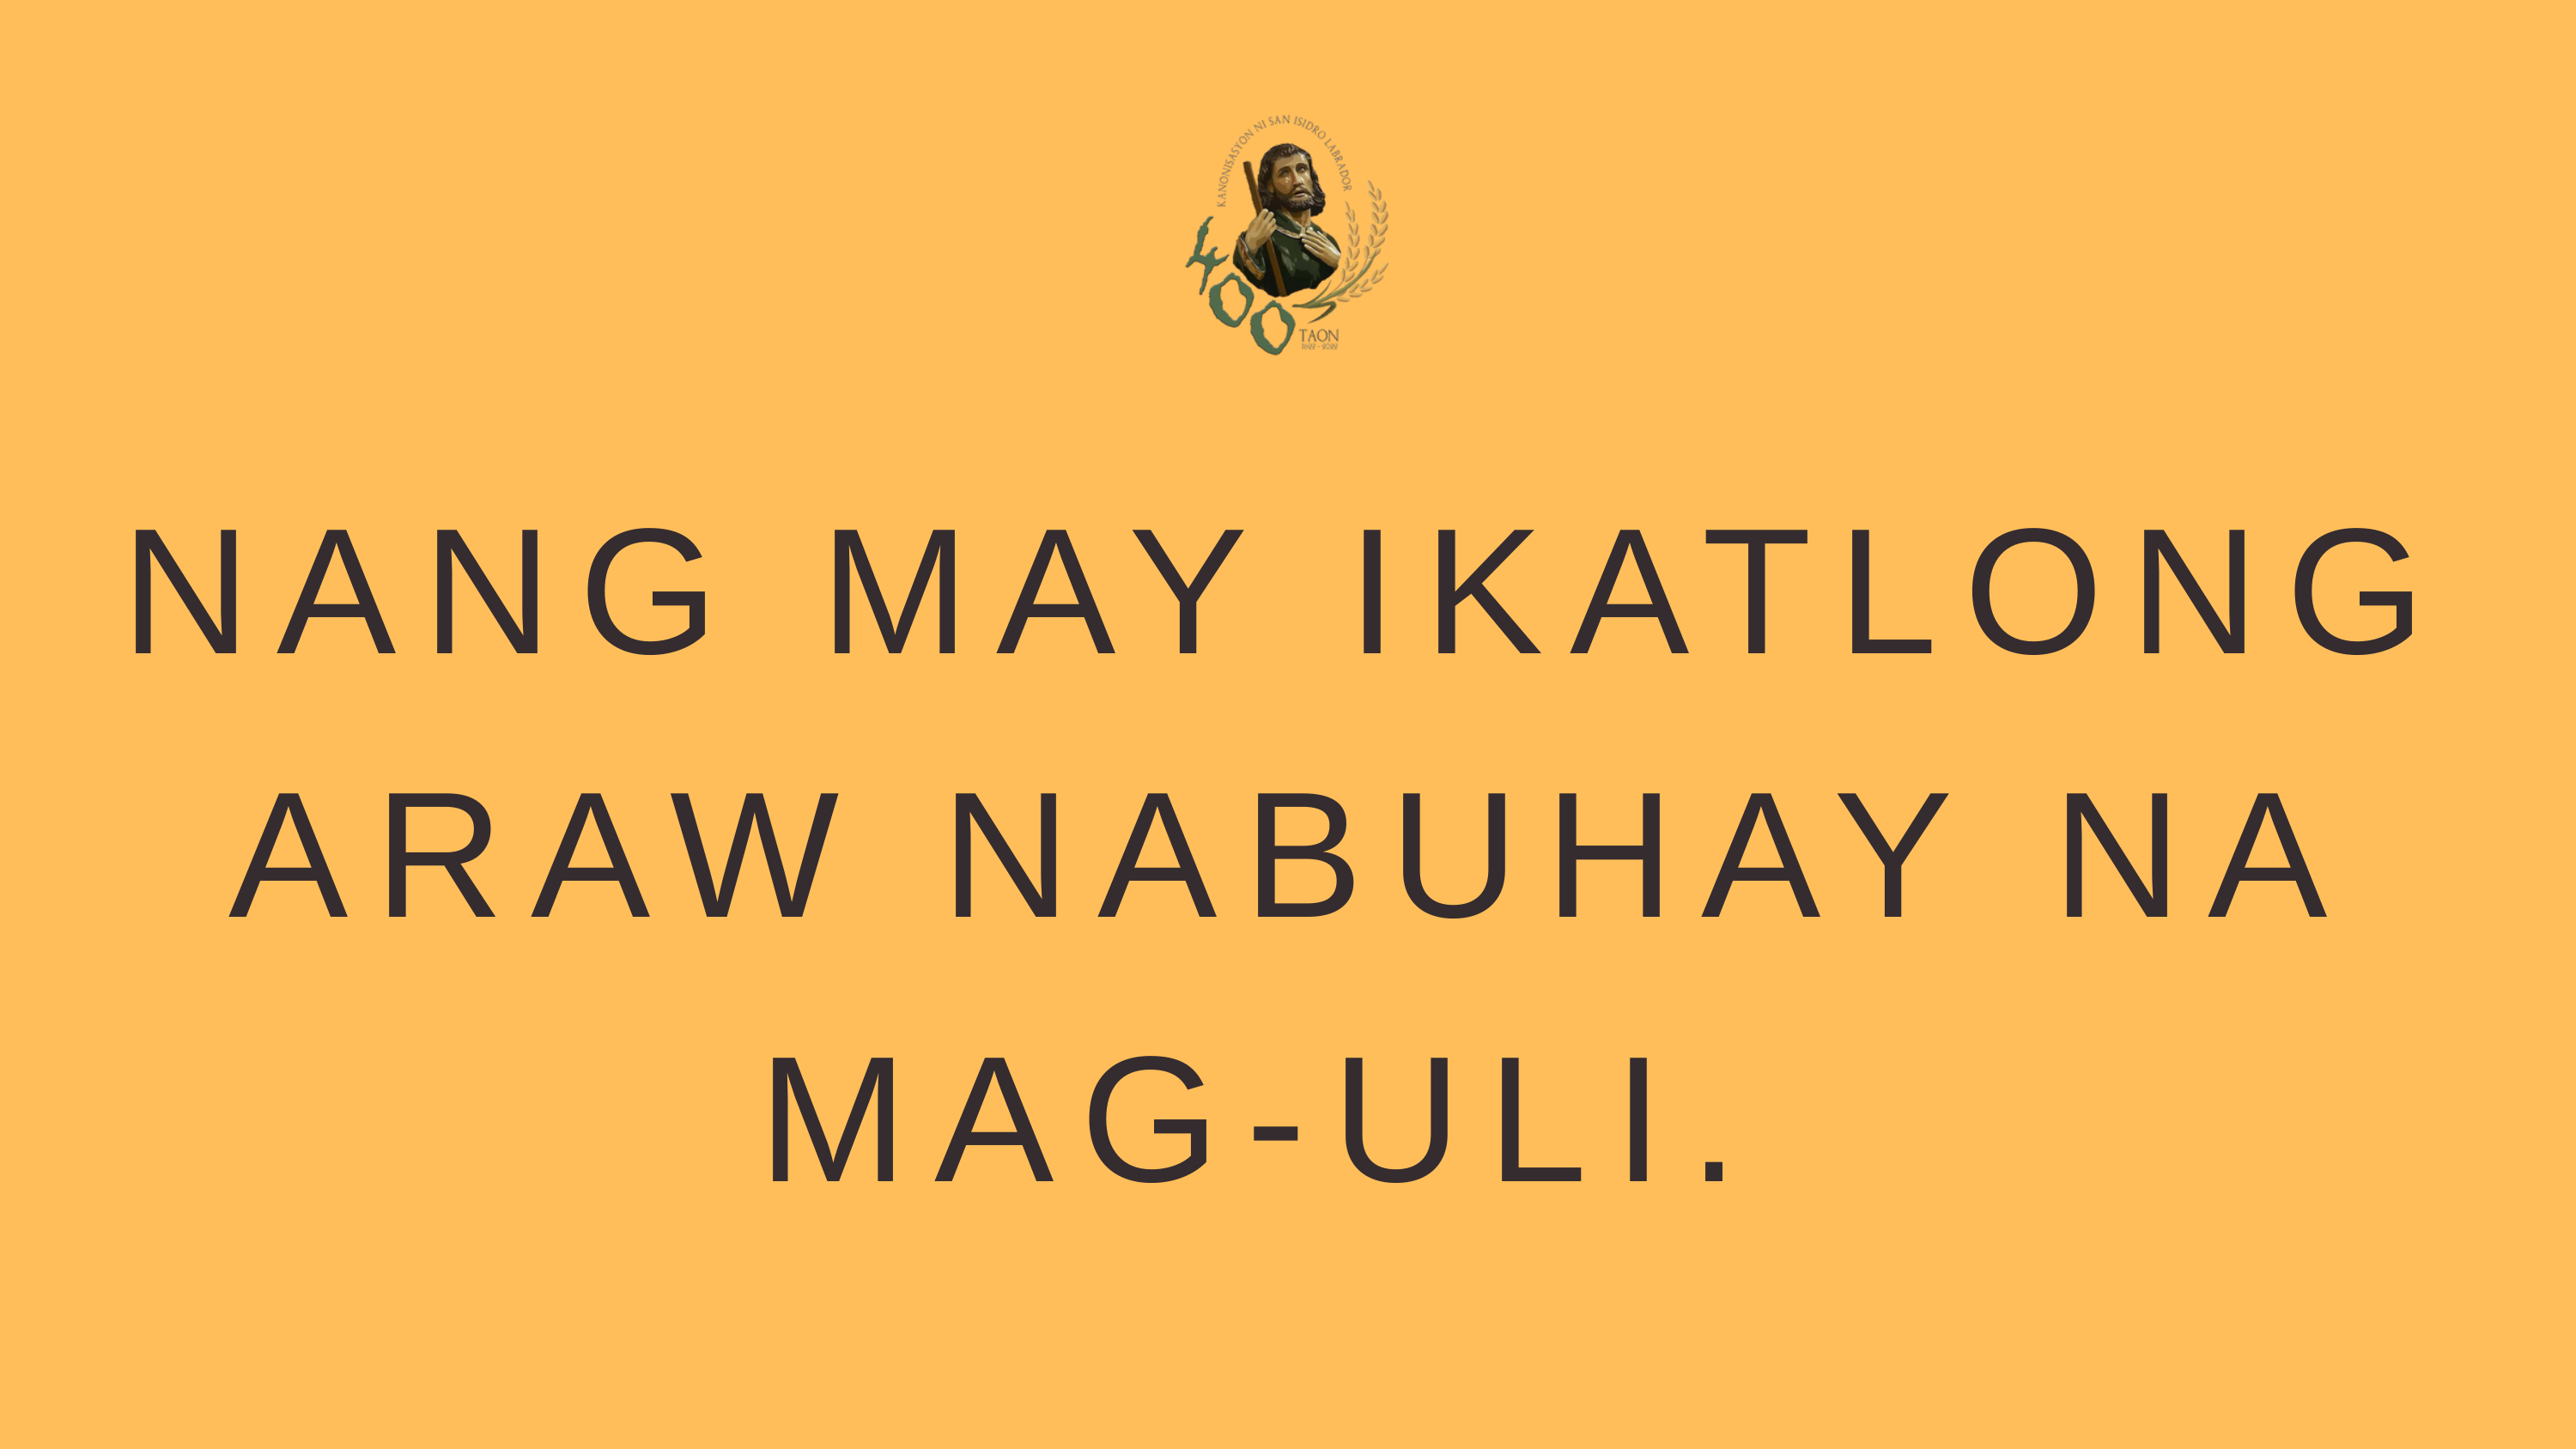

NANG MAY IKATLONG ARAW NABUHAY NA MAG-ULI.